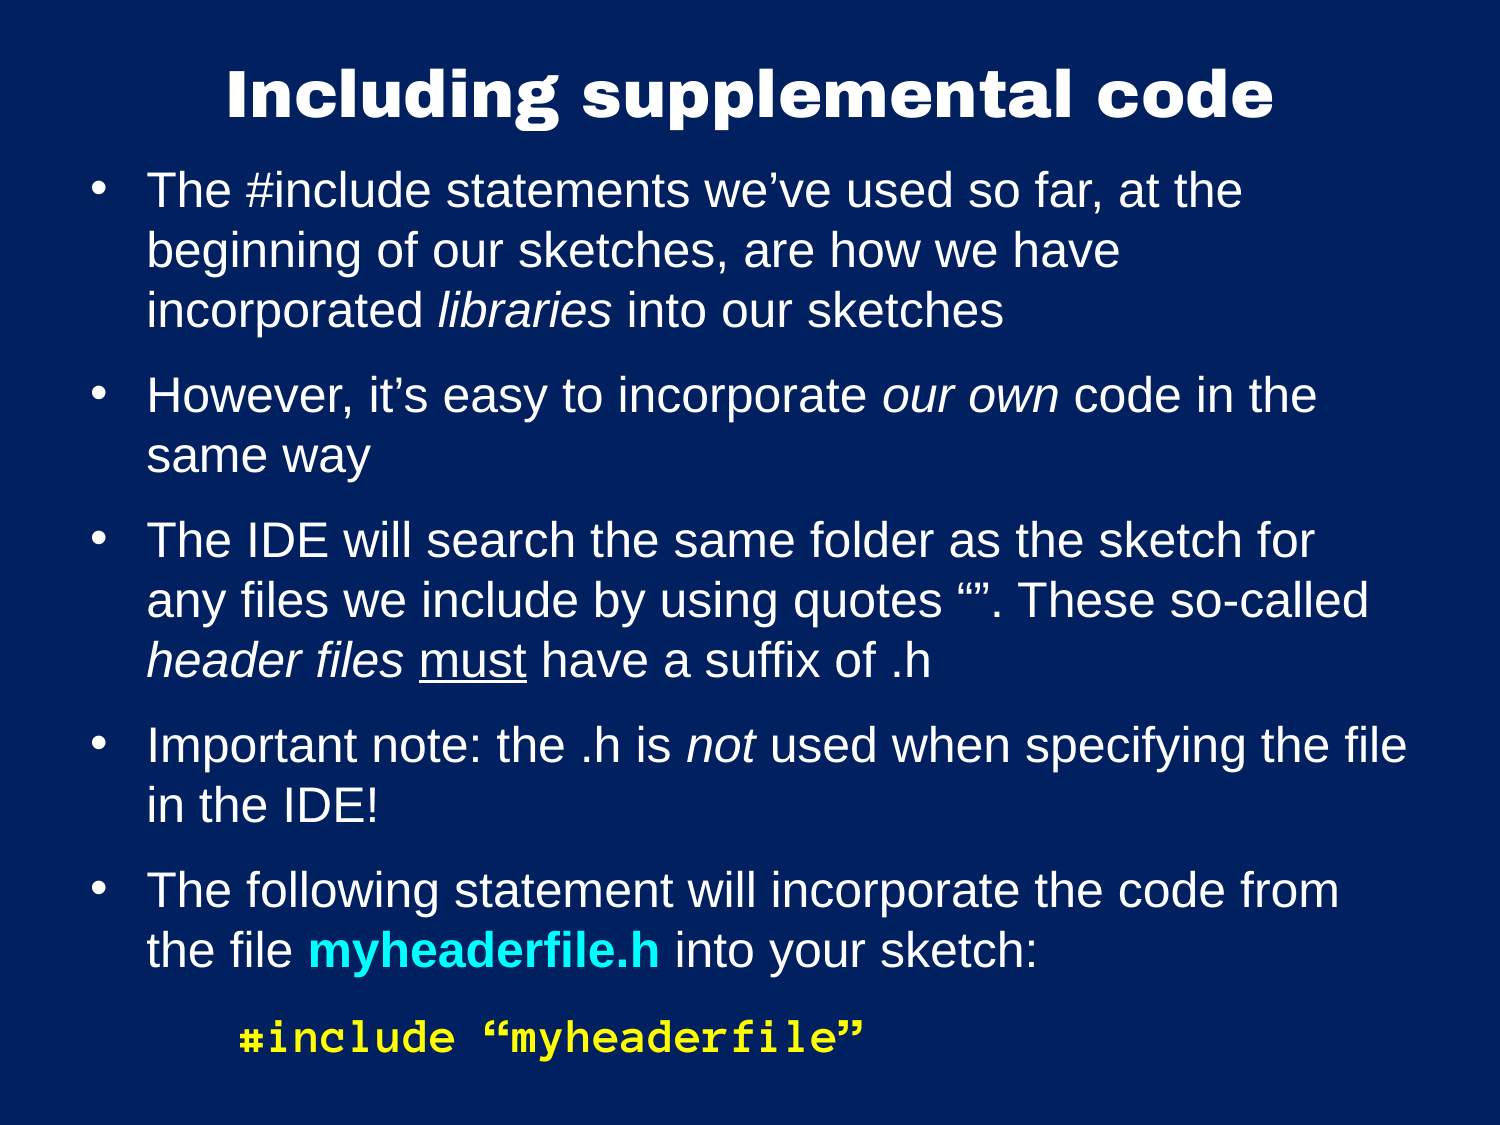

# Including supplemental code
The #include statements we’ve used so far, at the beginning of our sketches, are how we have incorporated libraries into our sketches
However, it’s easy to incorporate our own code in the same way
The IDE will search the same folder as the sketch for any files we include by using quotes “”. These so-called header files must have a suffix of .h
Important note: the .h is not used when specifying the file in the IDE!
The following statement will incorporate the code from the file myheaderfile.h into your sketch:
	#include “myheaderfile”